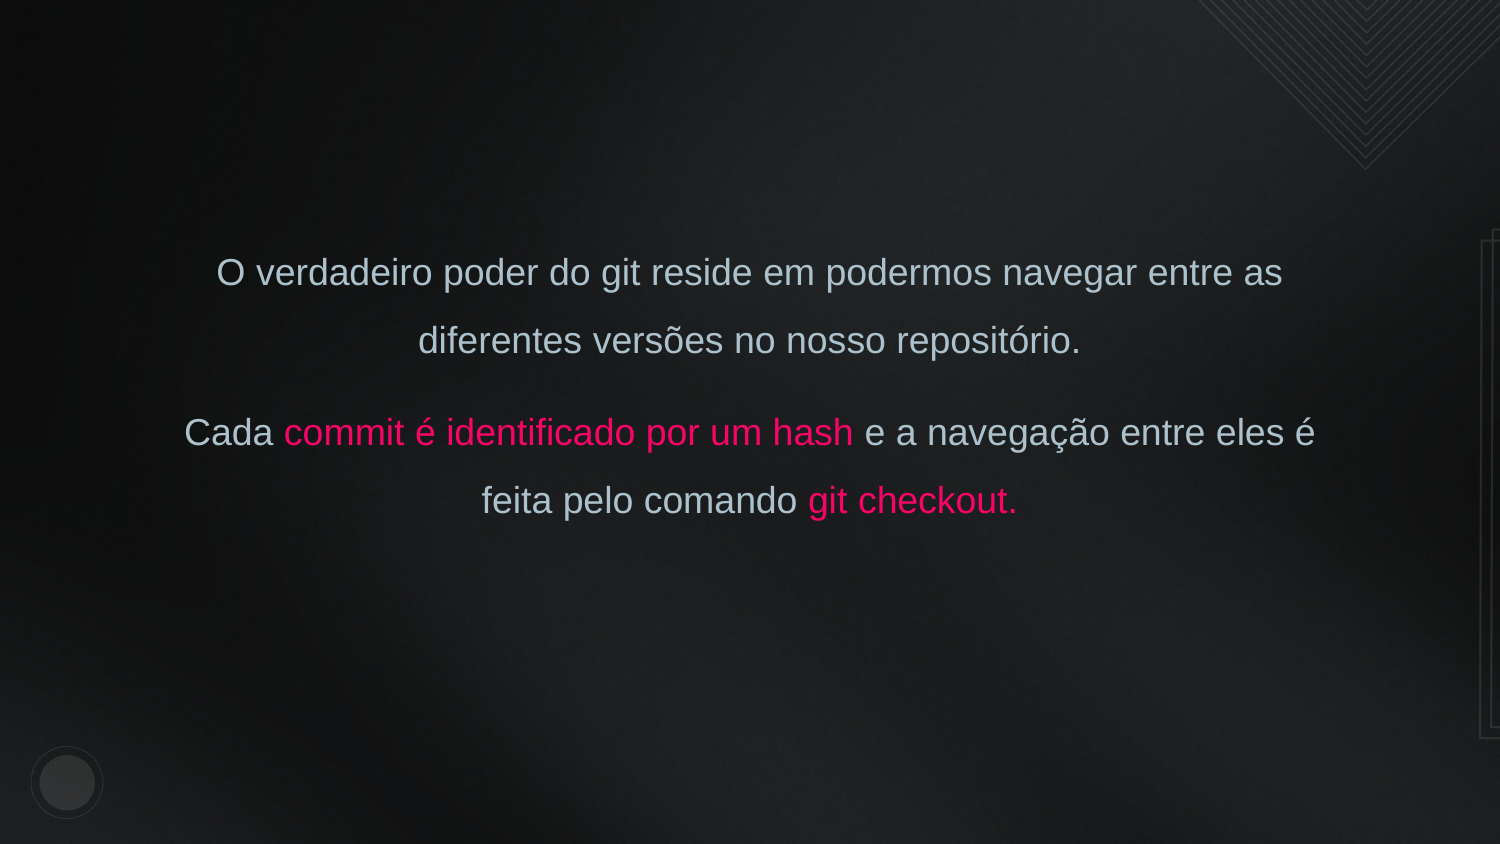

O verdadeiro poder do git reside em podermos navegar entre as diferentes versões no nosso repositório.
Cada commit é identificado por um hash e a navegação entre eles é feita pelo comando git checkout.